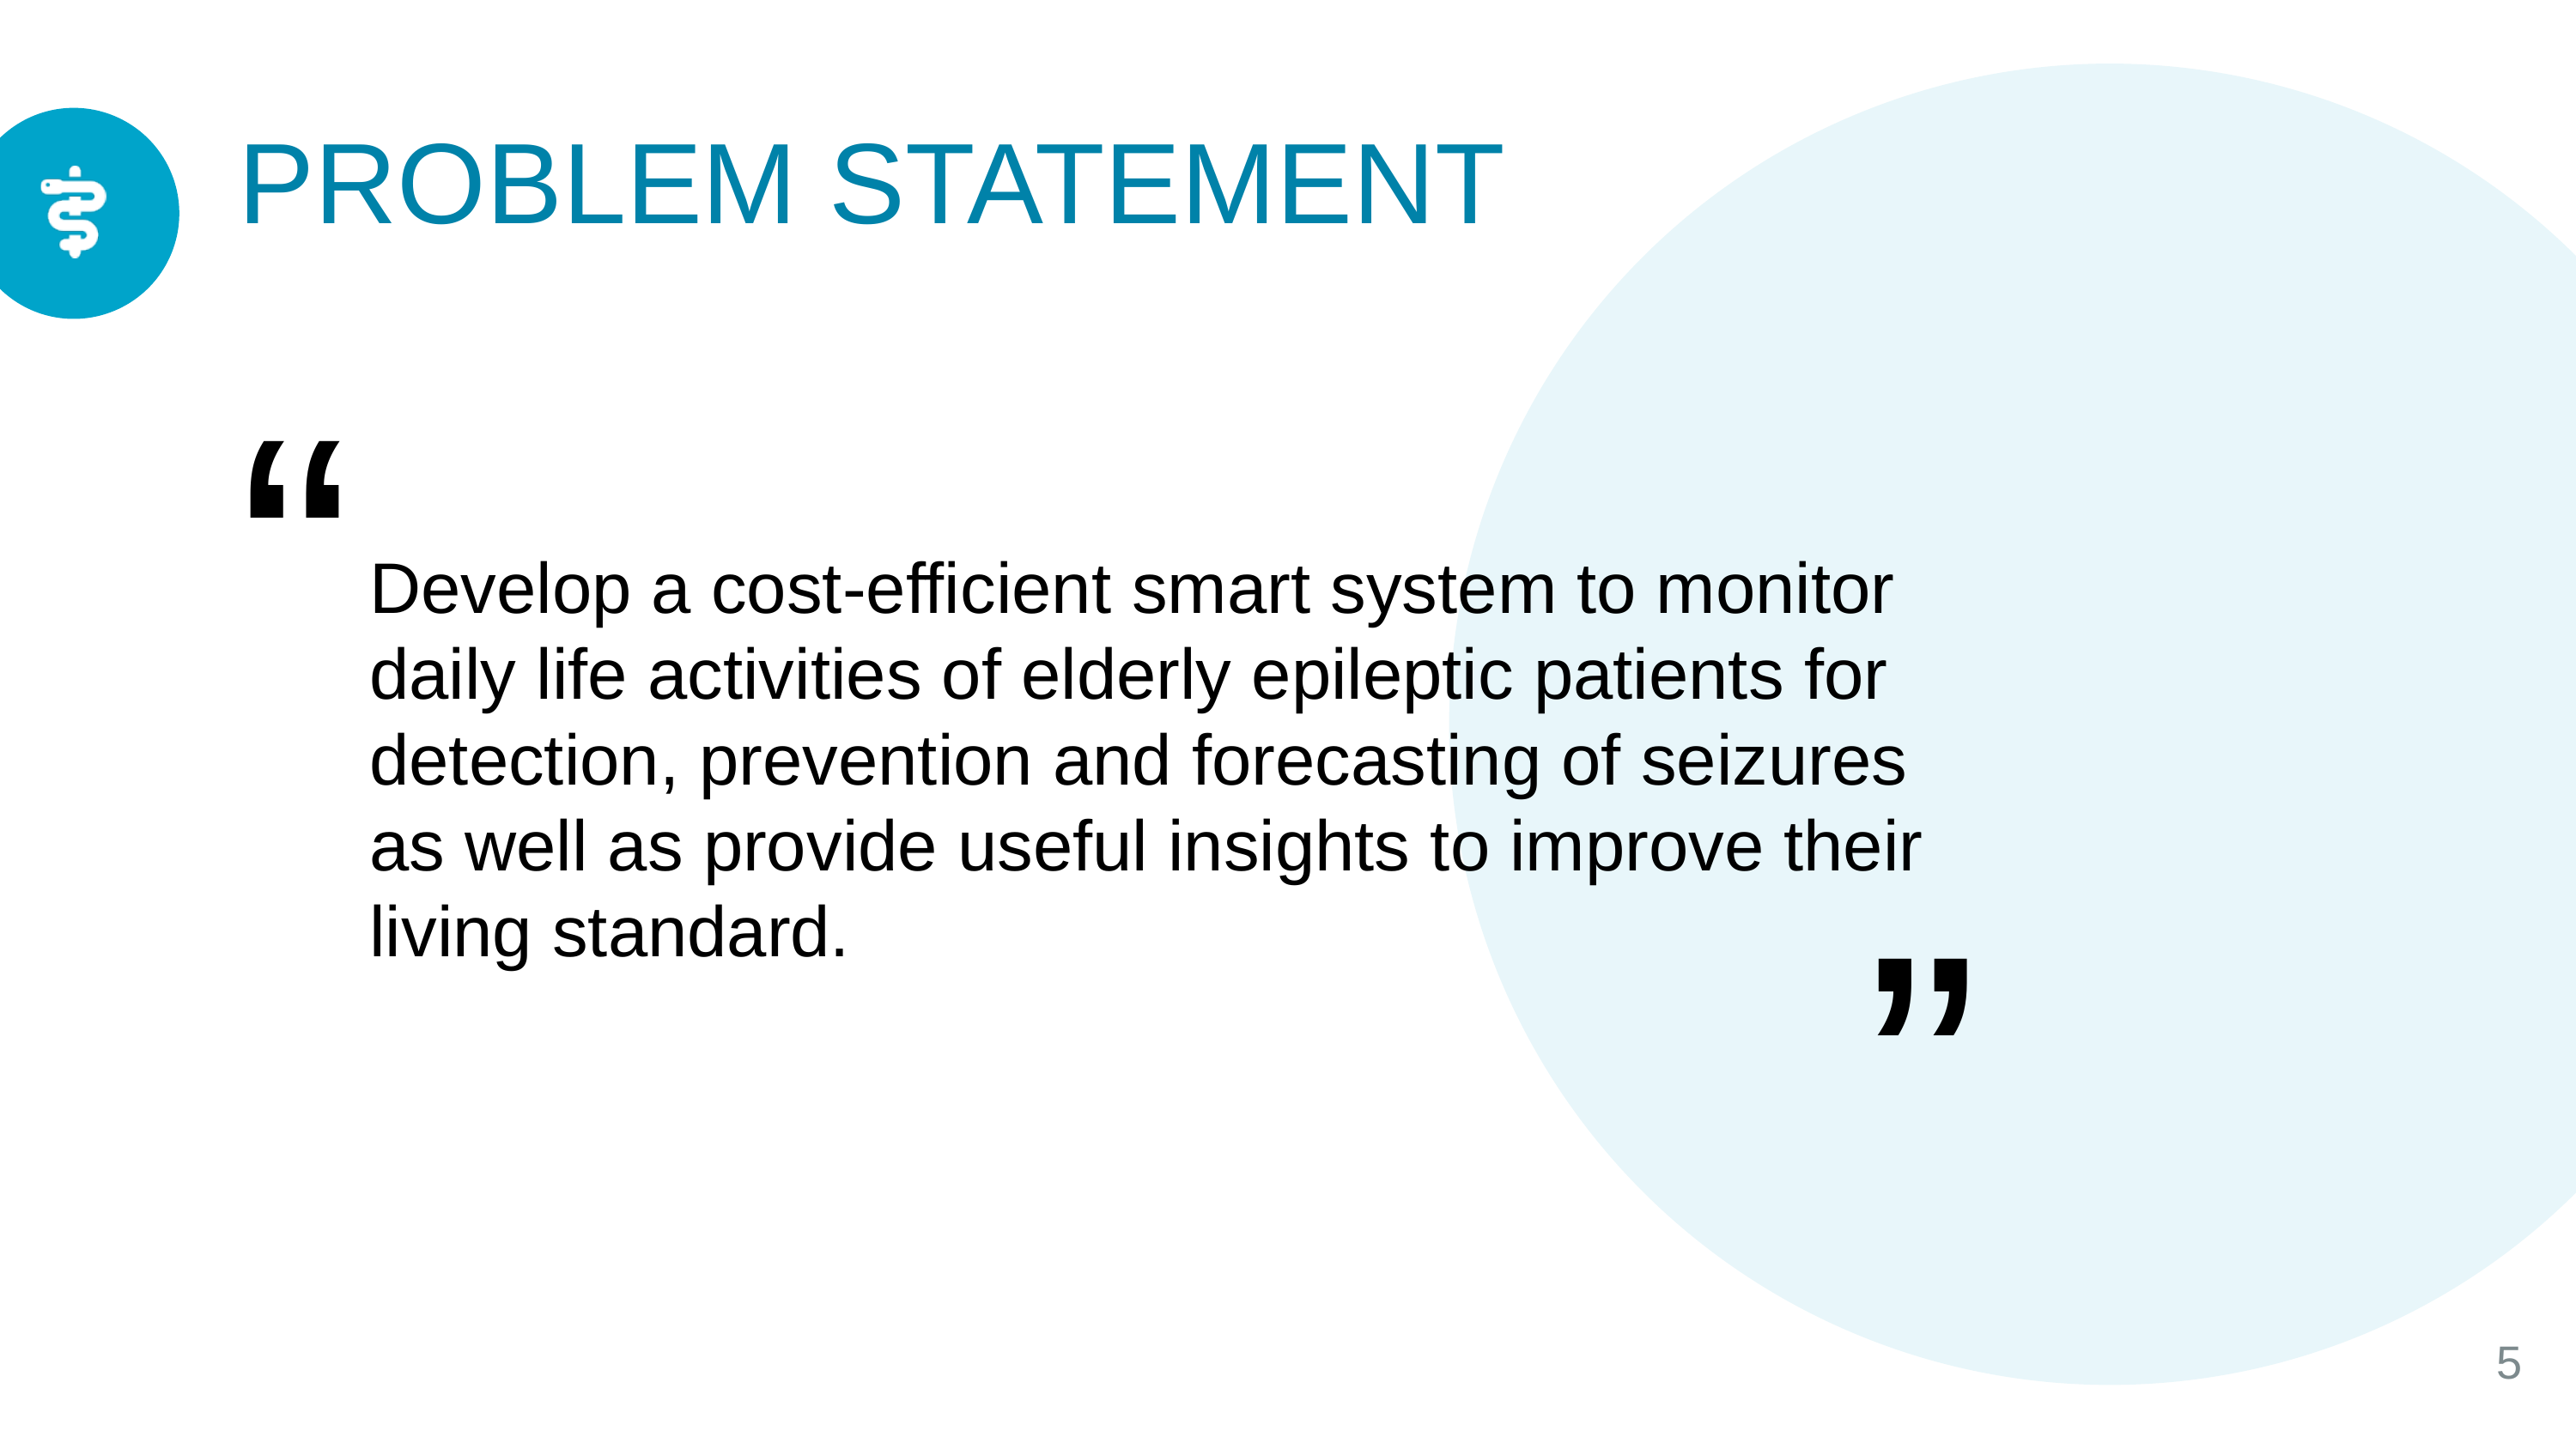

PROBLEM STATEMENT

“
Develop a cost-efficient smart system to monitor daily life activities of elderly epileptic patients for detection, prevention and forecasting of seizures as well as provide useful insights to improve their living standard.
”
5